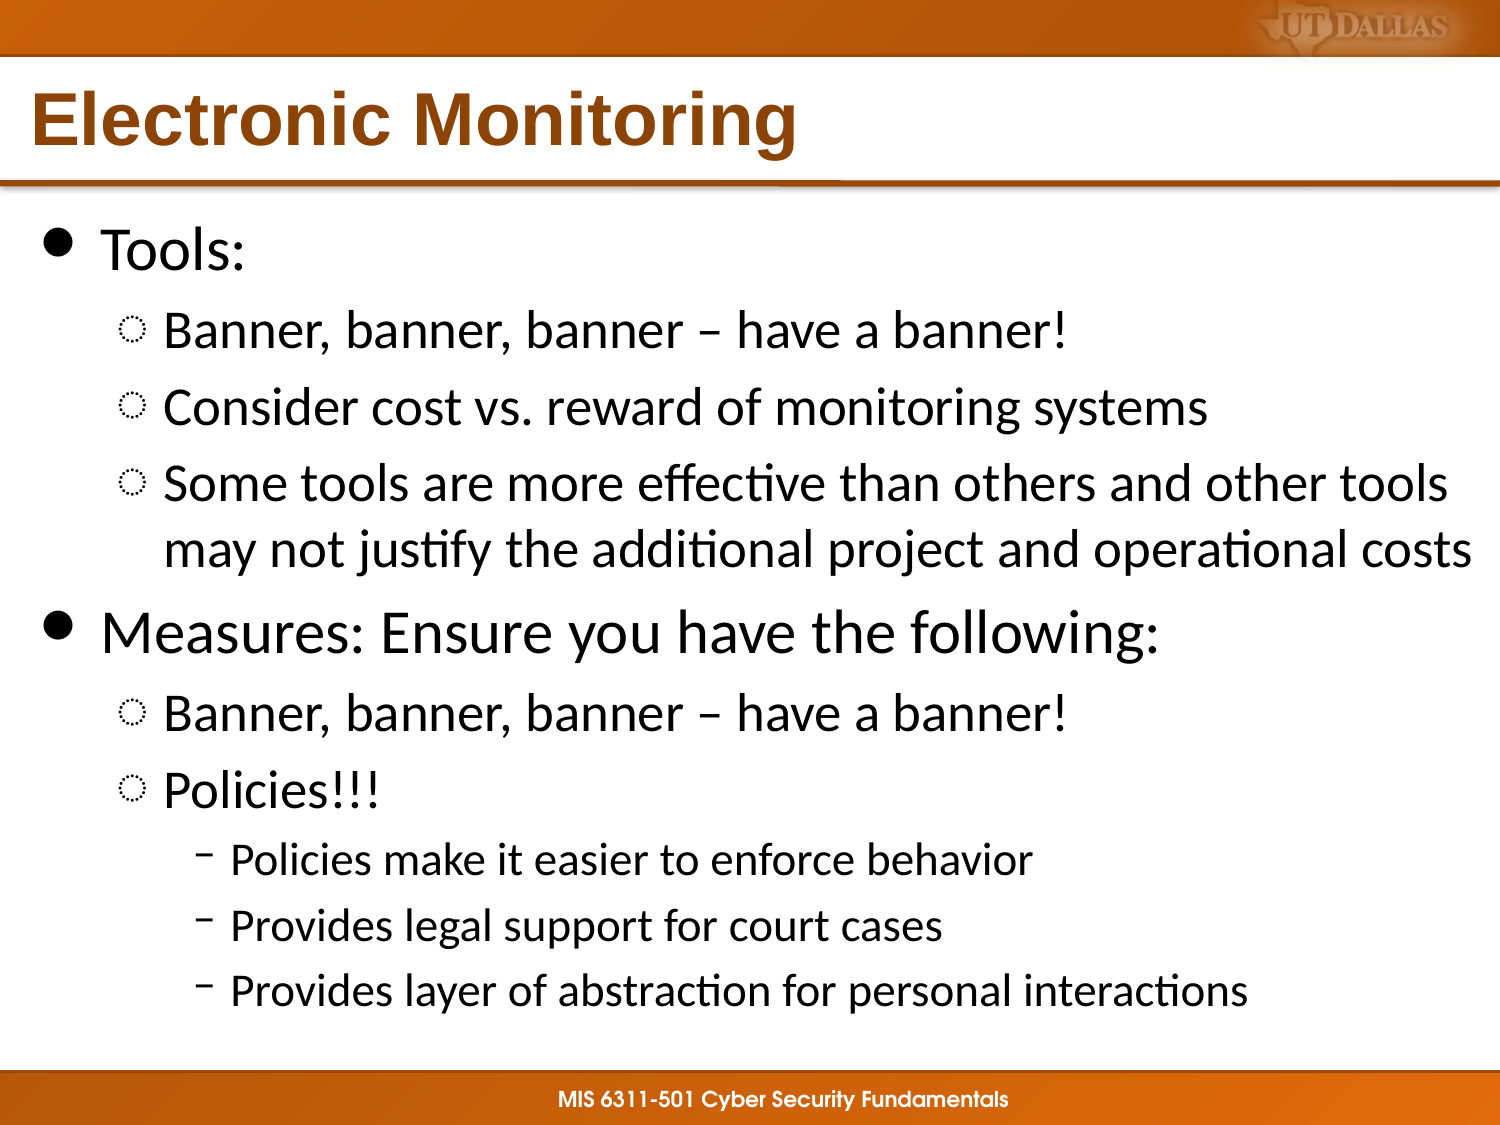

# Electronic Monitoring
Tools:
Banner, banner, banner – have a banner!
Consider cost vs. reward of monitoring systems
Some tools are more effective than others and other tools may not justify the additional project and operational costs
Measures: Ensure you have the following:
Banner, banner, banner – have a banner!
Policies!!!
Policies make it easier to enforce behavior
Provides legal support for court cases
Provides layer of abstraction for personal interactions